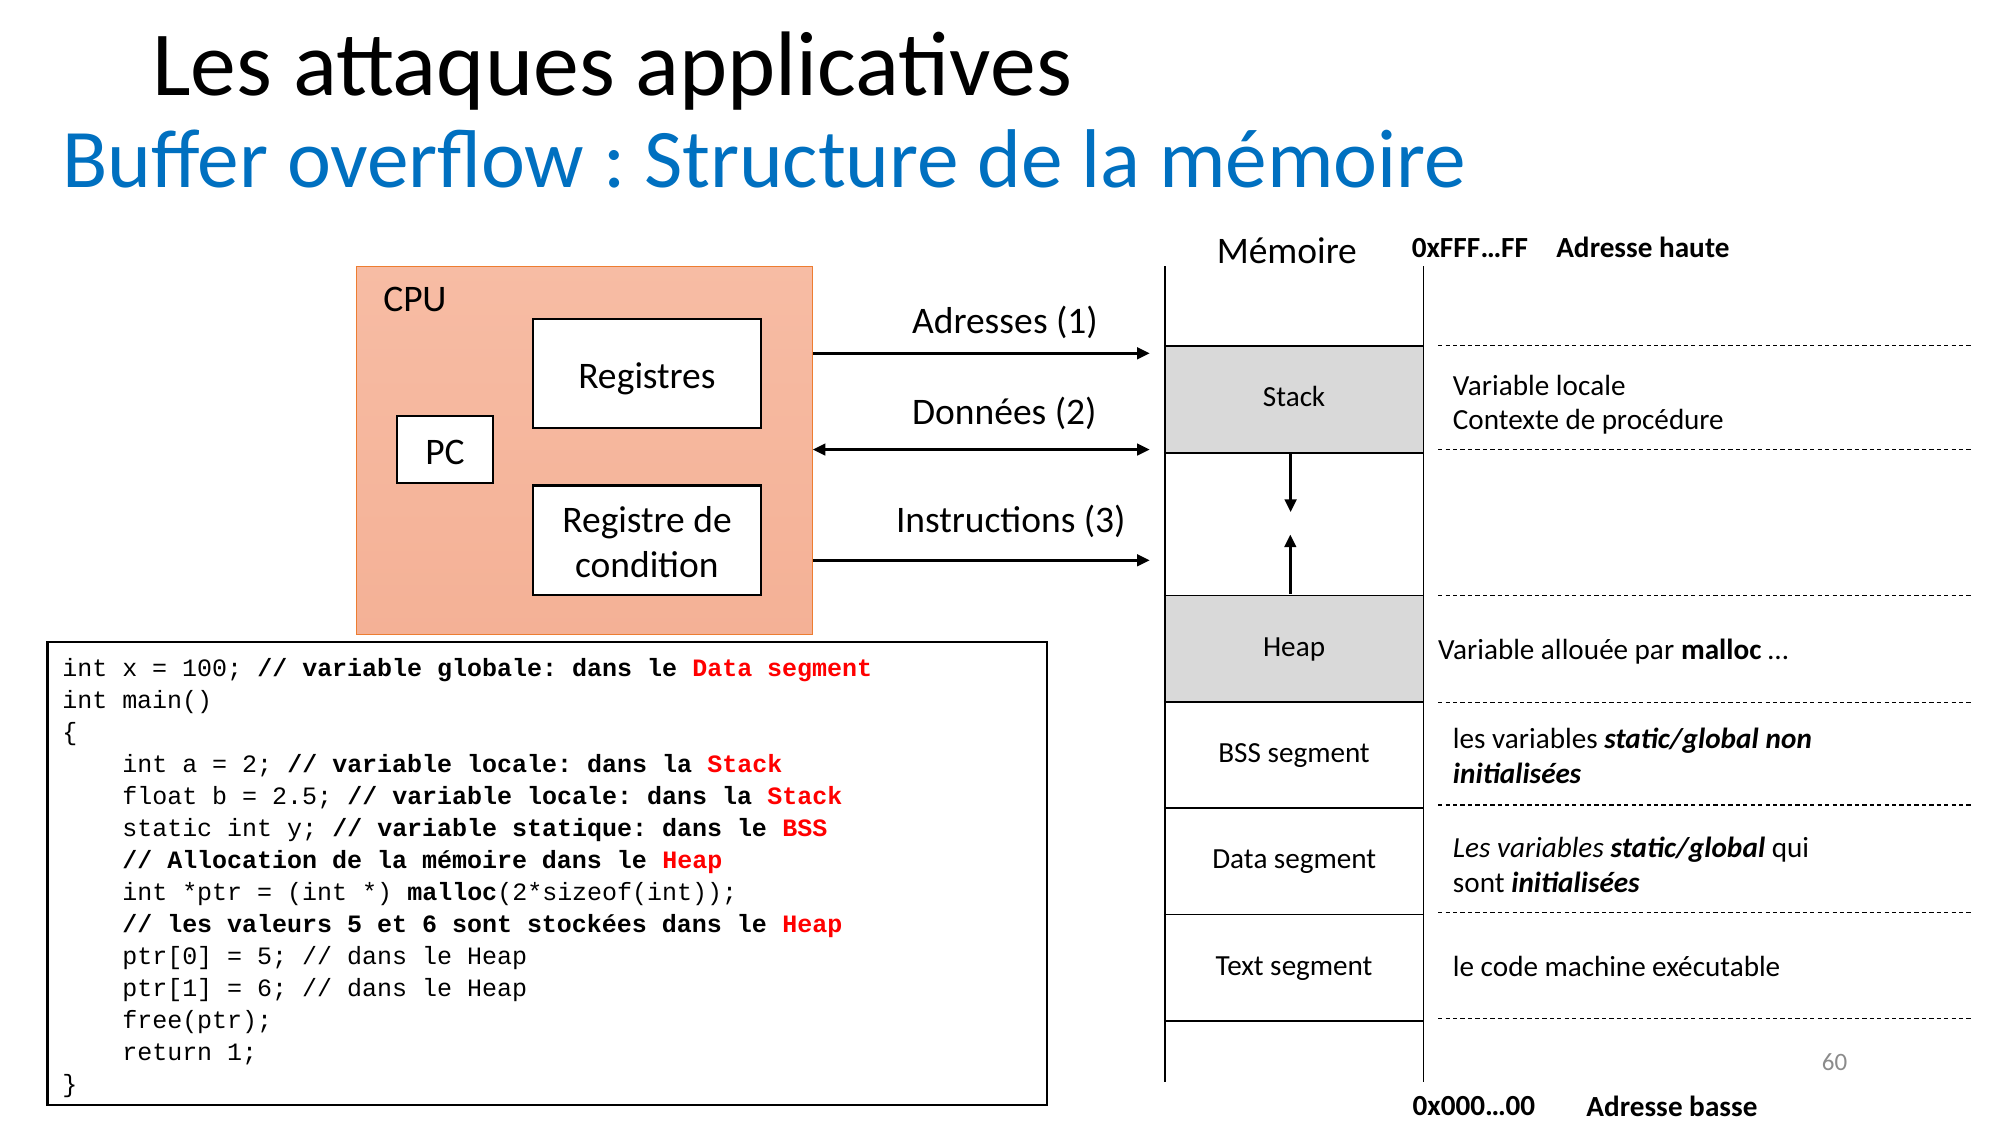

# Les attaques applicatives
Buffer overflow : Structure de la mémoire
Mémoire
0xFFF…FF
Adresse haute

CPU
|  |
| --- |
| Stack |
|  |
| Heap |
| BSS segment |
| Data segment |
| Text segment |
|  |
Adresses (1)
Registres
Variable locale
Contexte de procédure
Données (2)
PC
Registre de condition
Instructions (3)
Variable allouée par malloc …
int x = 100; // variable globale: dans le Data segment
int main()
{
    int a = 2; // variable locale: dans la Stack
    float b = 2.5; // variable locale: dans la Stack
    static int y; // variable statique: dans le BSS
    // Allocation de la mémoire dans le Heap
    int *ptr = (int *) malloc(2*sizeof(int));
    // les valeurs 5 et 6 sont stockées dans le Heap
    ptr[0] = 5; // dans le Heap
    ptr[1] = 6; // dans le Heap
    free(ptr);
    return 1;
}
les variables static/global non initialisées
Les variables static/global qui sont initialisées
le code machine exécutable
60
0x000…00
Adresse basse